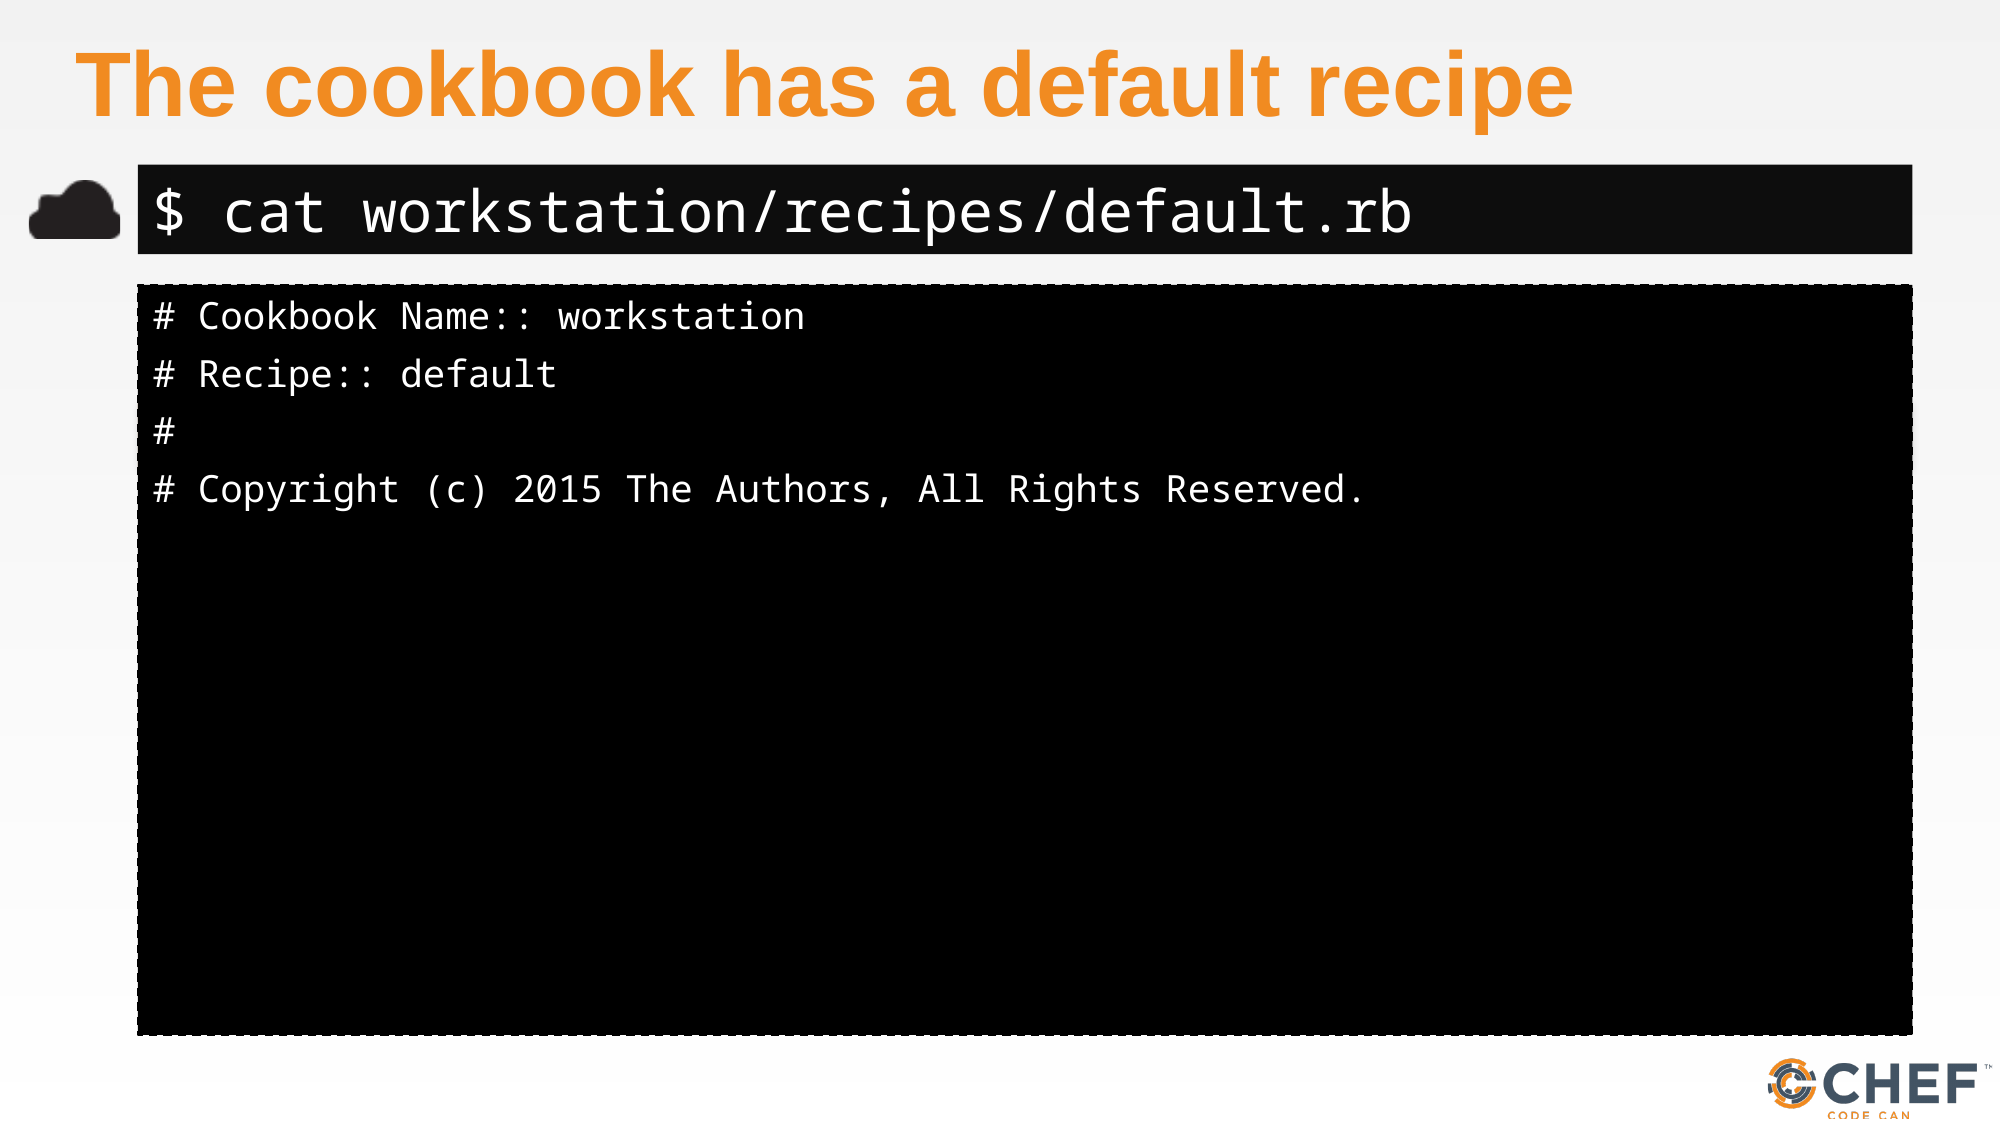

# The cookbook has a default recipe
$ cat workstation/recipes/default.rb
# Cookbook Name:: workstation
# Recipe:: default
#
# Copyright (c) 2015 The Authors, All Rights Reserved.